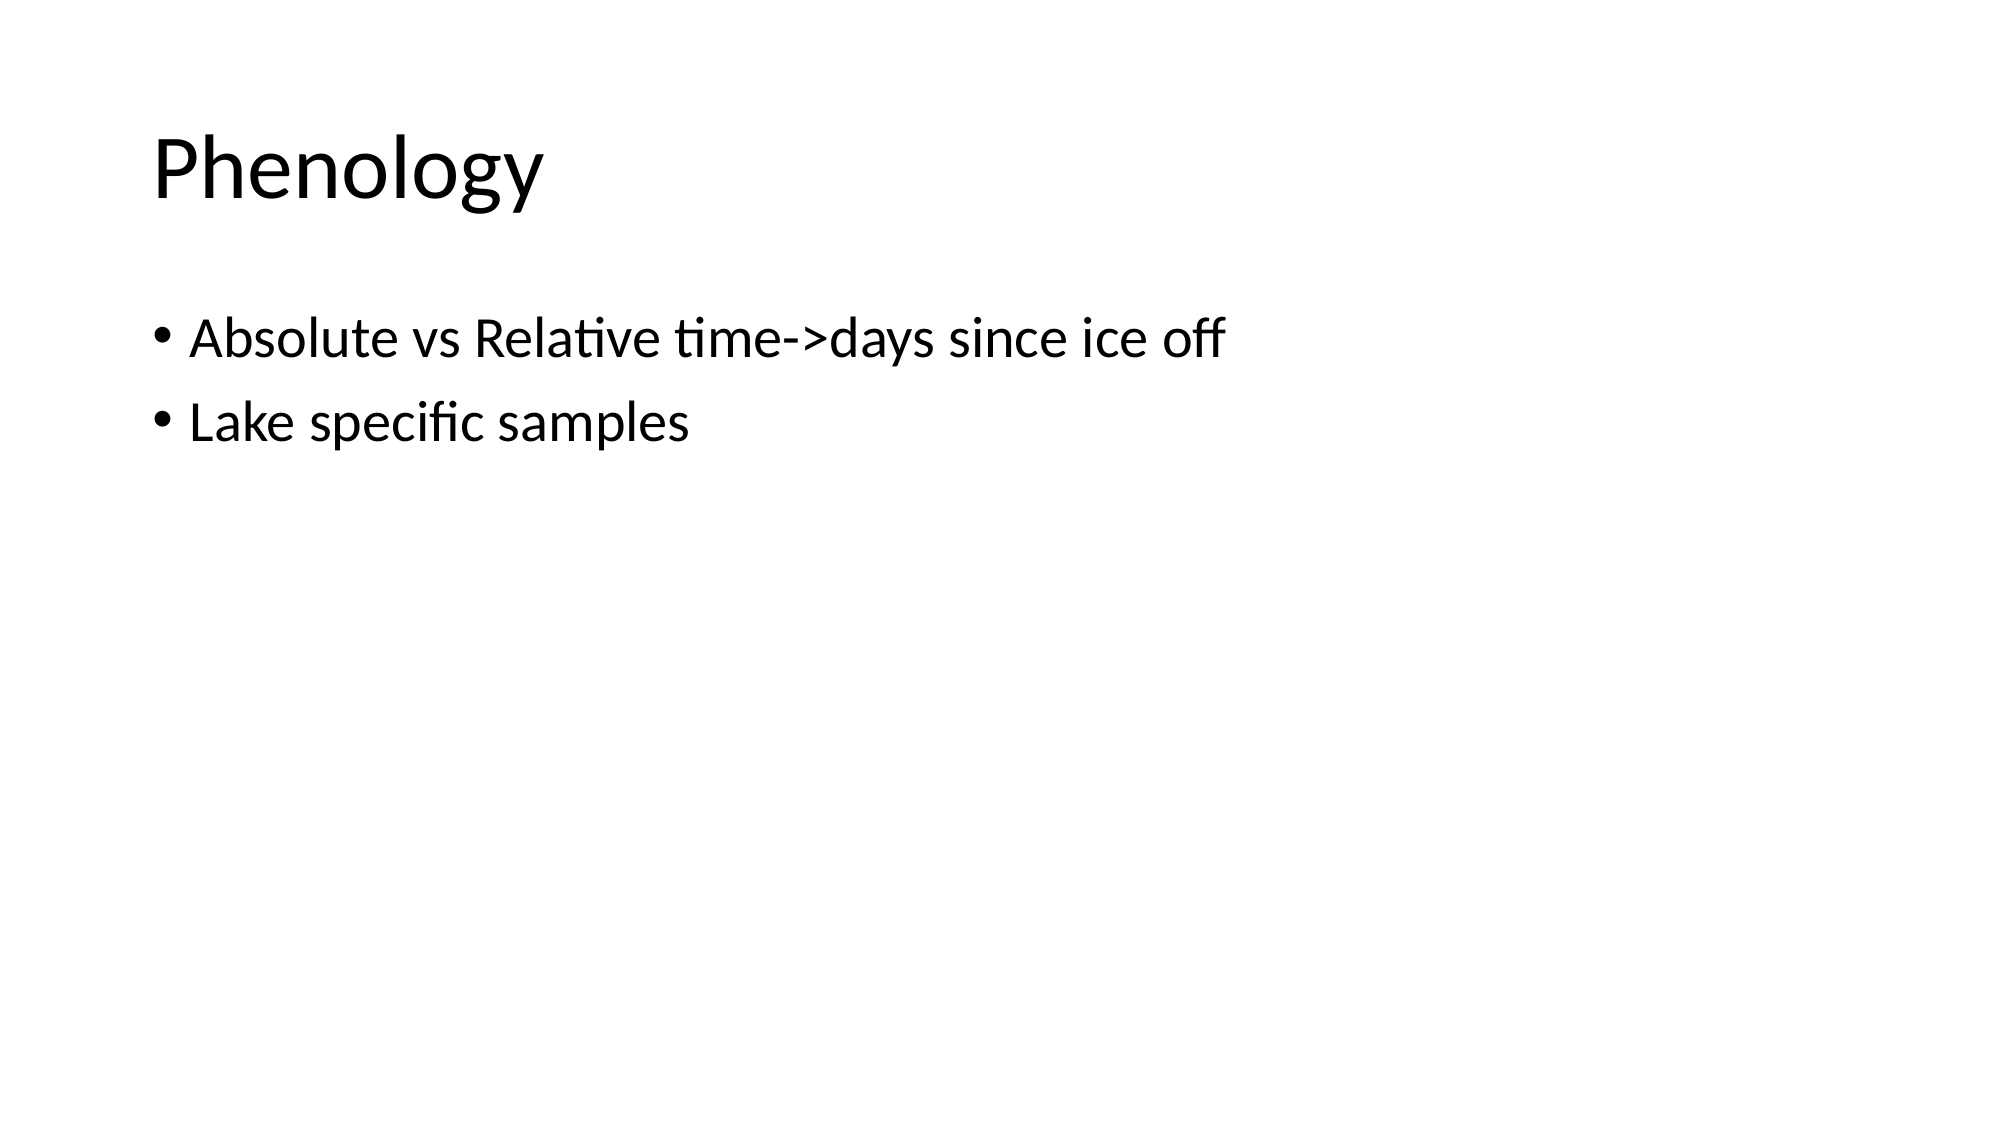

# Phenology
Absolute vs Relative time->days since ice off
Lake specific samples